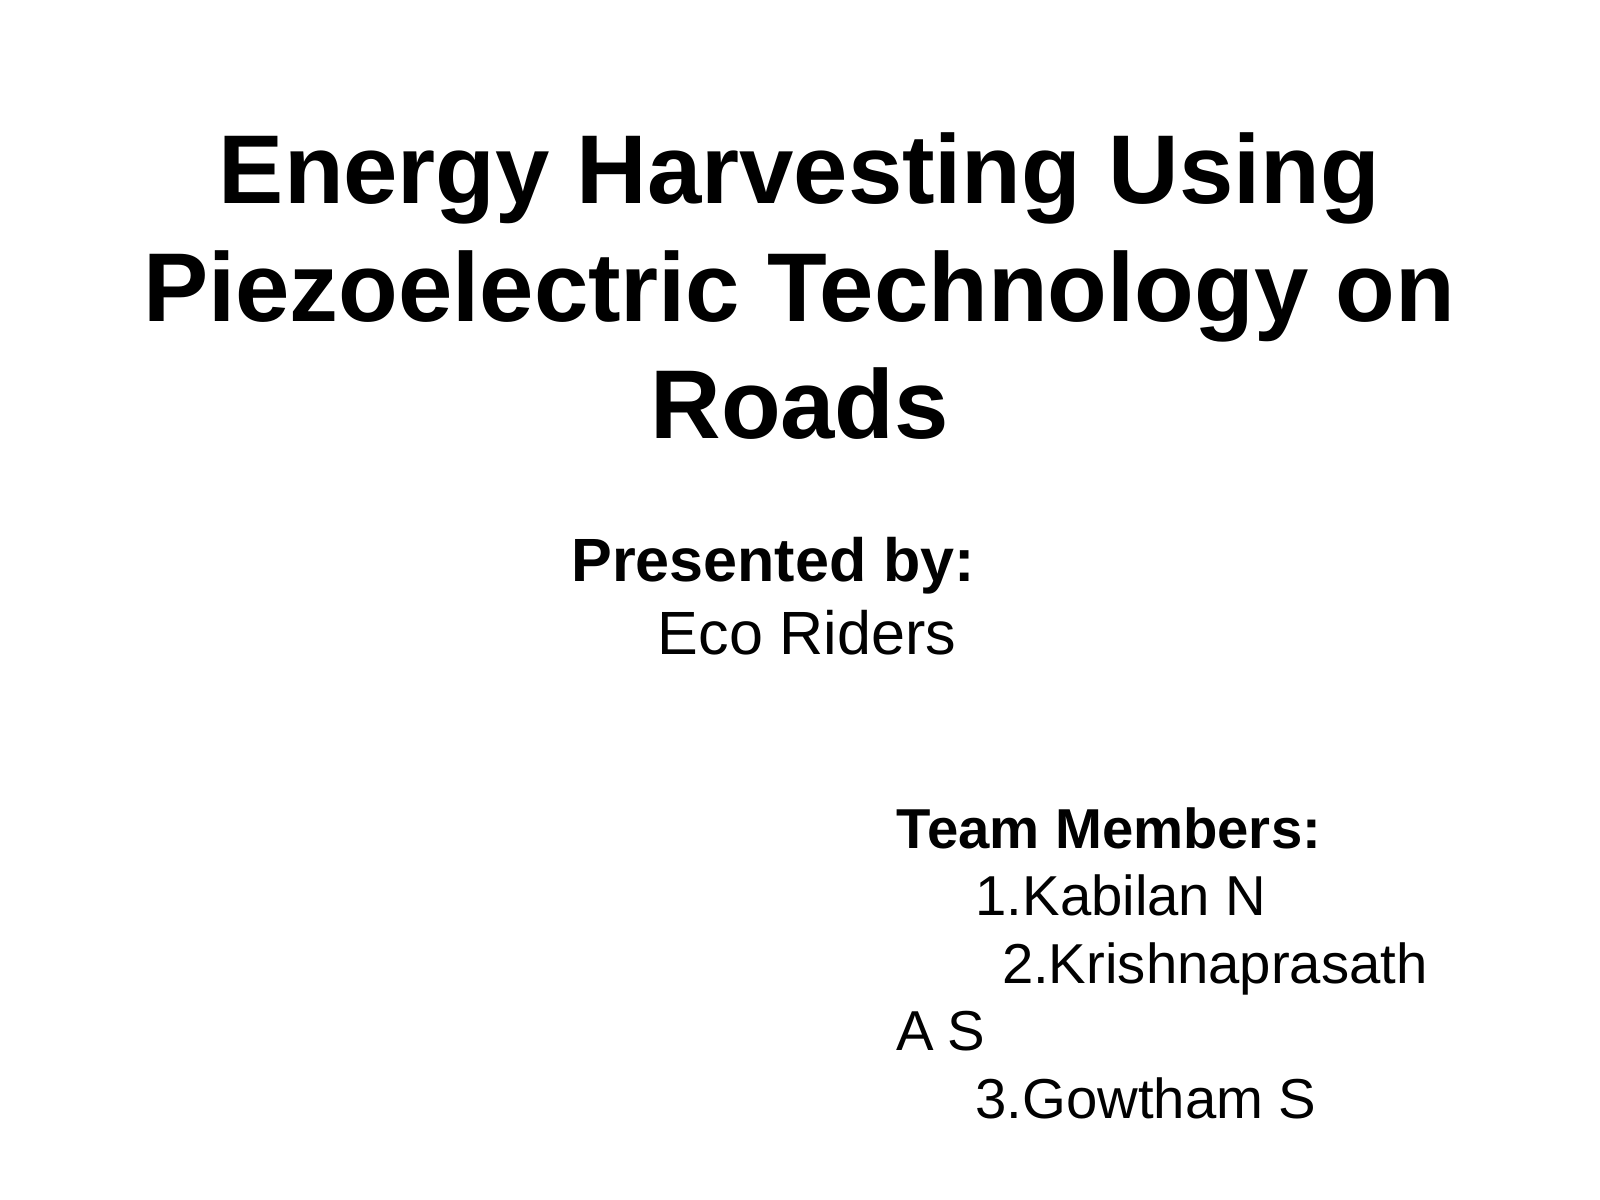

Energy Harvesting Using Piezoelectric Technology on Roads

Presented by:
    Eco Riders

Team Members:
     1.Kabilan N
     2.Krishnaprasath A S
     3.Gowtham S